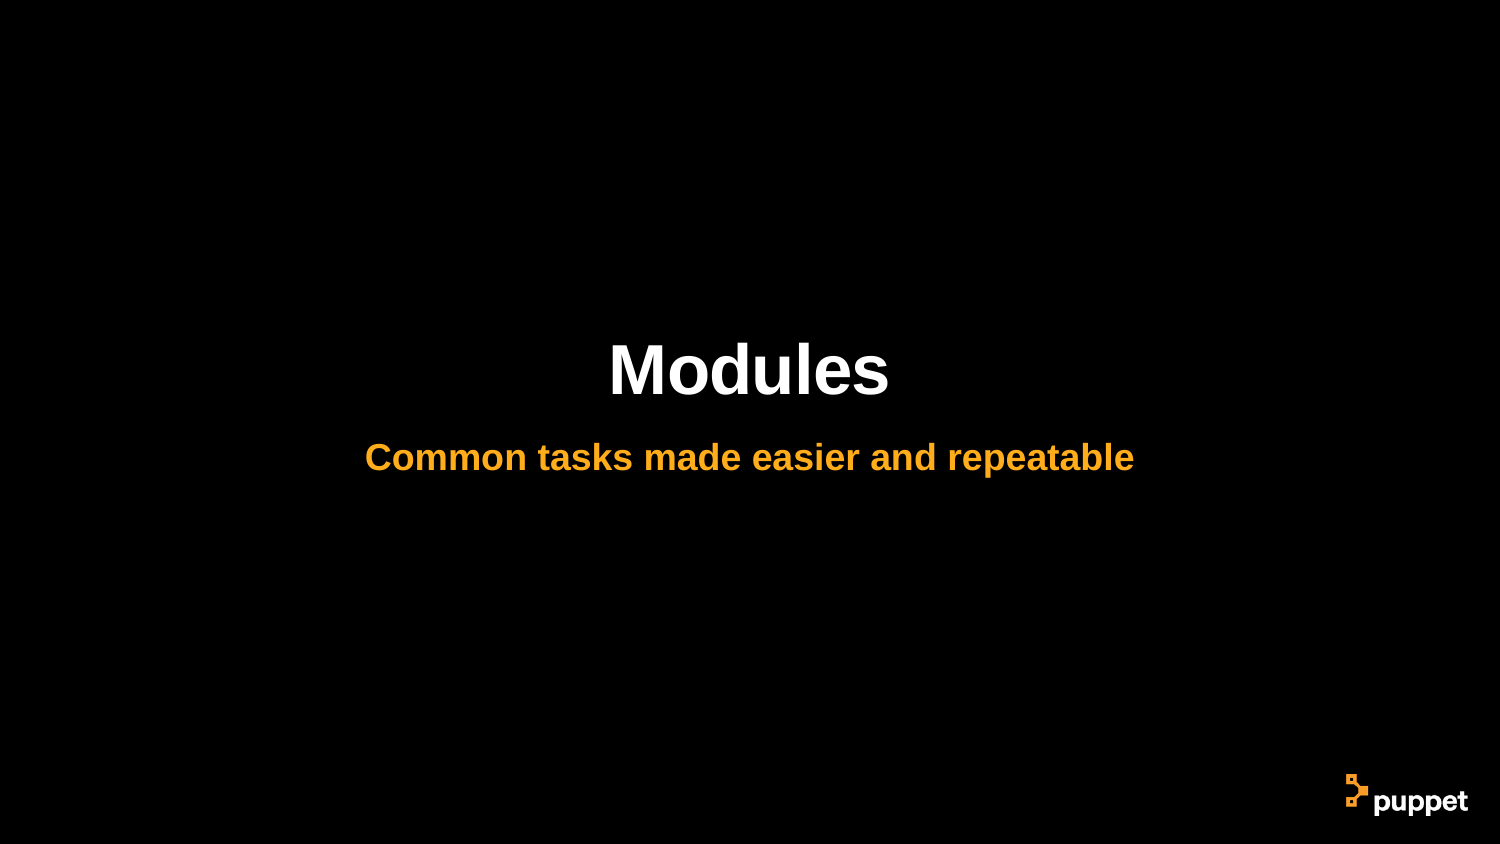

# Modules
Common tasks made easier and repeatable